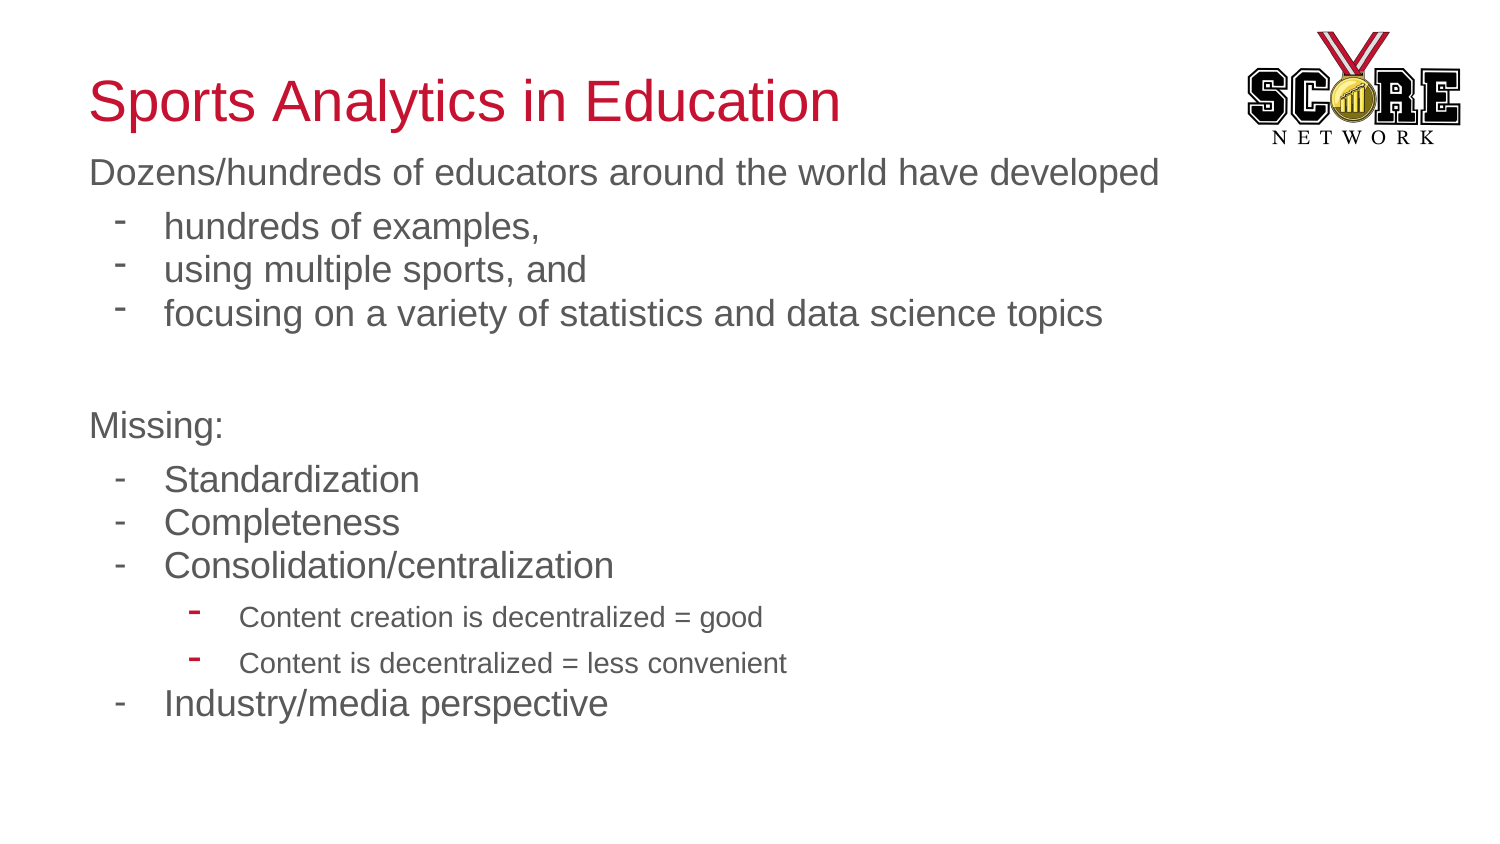

# Sports Analytics in Education
Dozens/hundreds of educators around the world have developed
hundreds of examples,
using multiple sports, and
focusing on a variety of statistics and data science topics

Missing:
Standardization
Completeness
Consolidation/centralization
Content creation is decentralized = good
Content is decentralized = less convenient
Industry/media perspective